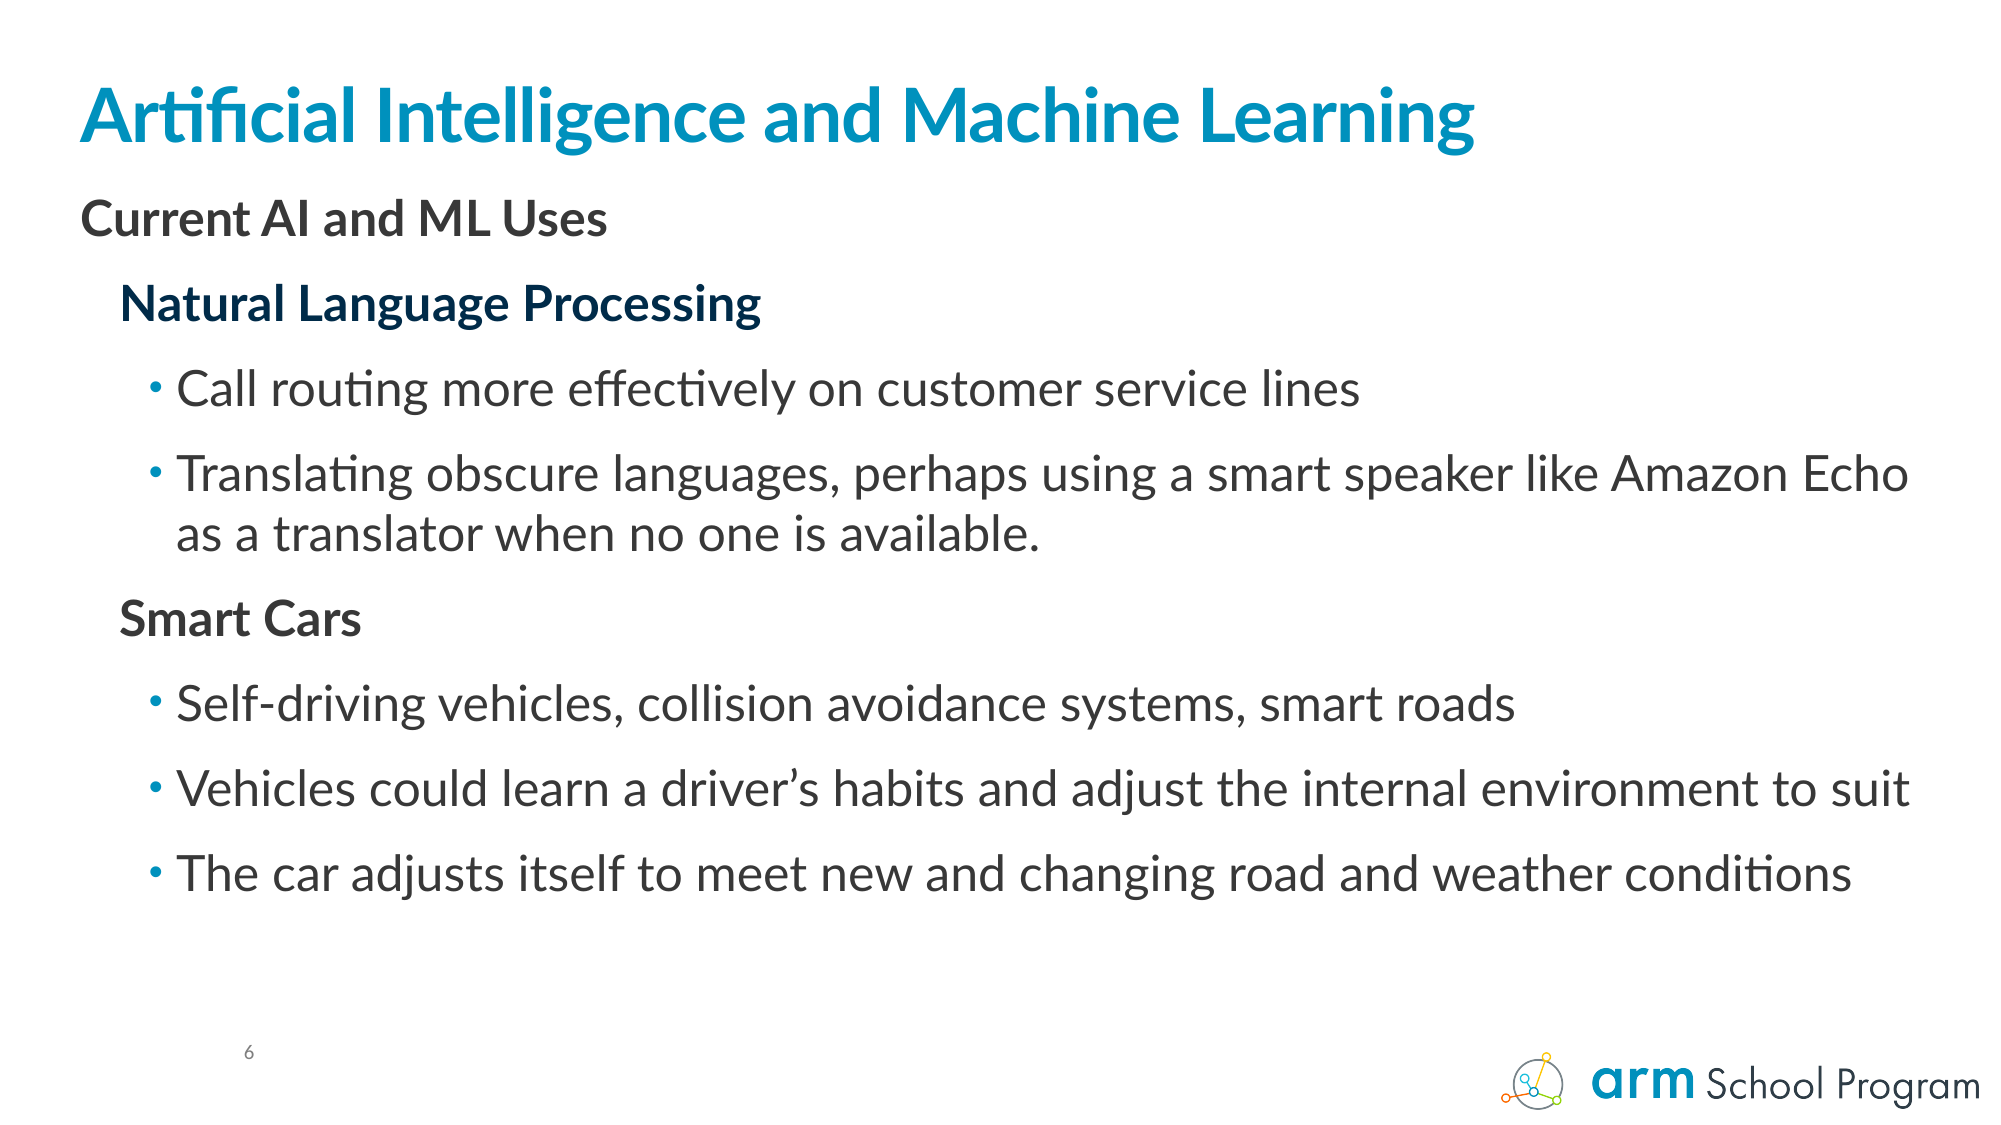

# Artificial Intelligence and Machine Learning
Current AI and ML Uses
Natural Language Processing
Call routing more effectively on customer service lines
Translating obscure languages, perhaps using a smart speaker like Amazon Echo as a translator when no one is available.
Smart Cars
Self-driving vehicles, collision avoidance systems, smart roads
Vehicles could learn a driver’s habits and adjust the internal environment to suit
The car adjusts itself to meet new and changing road and weather conditions